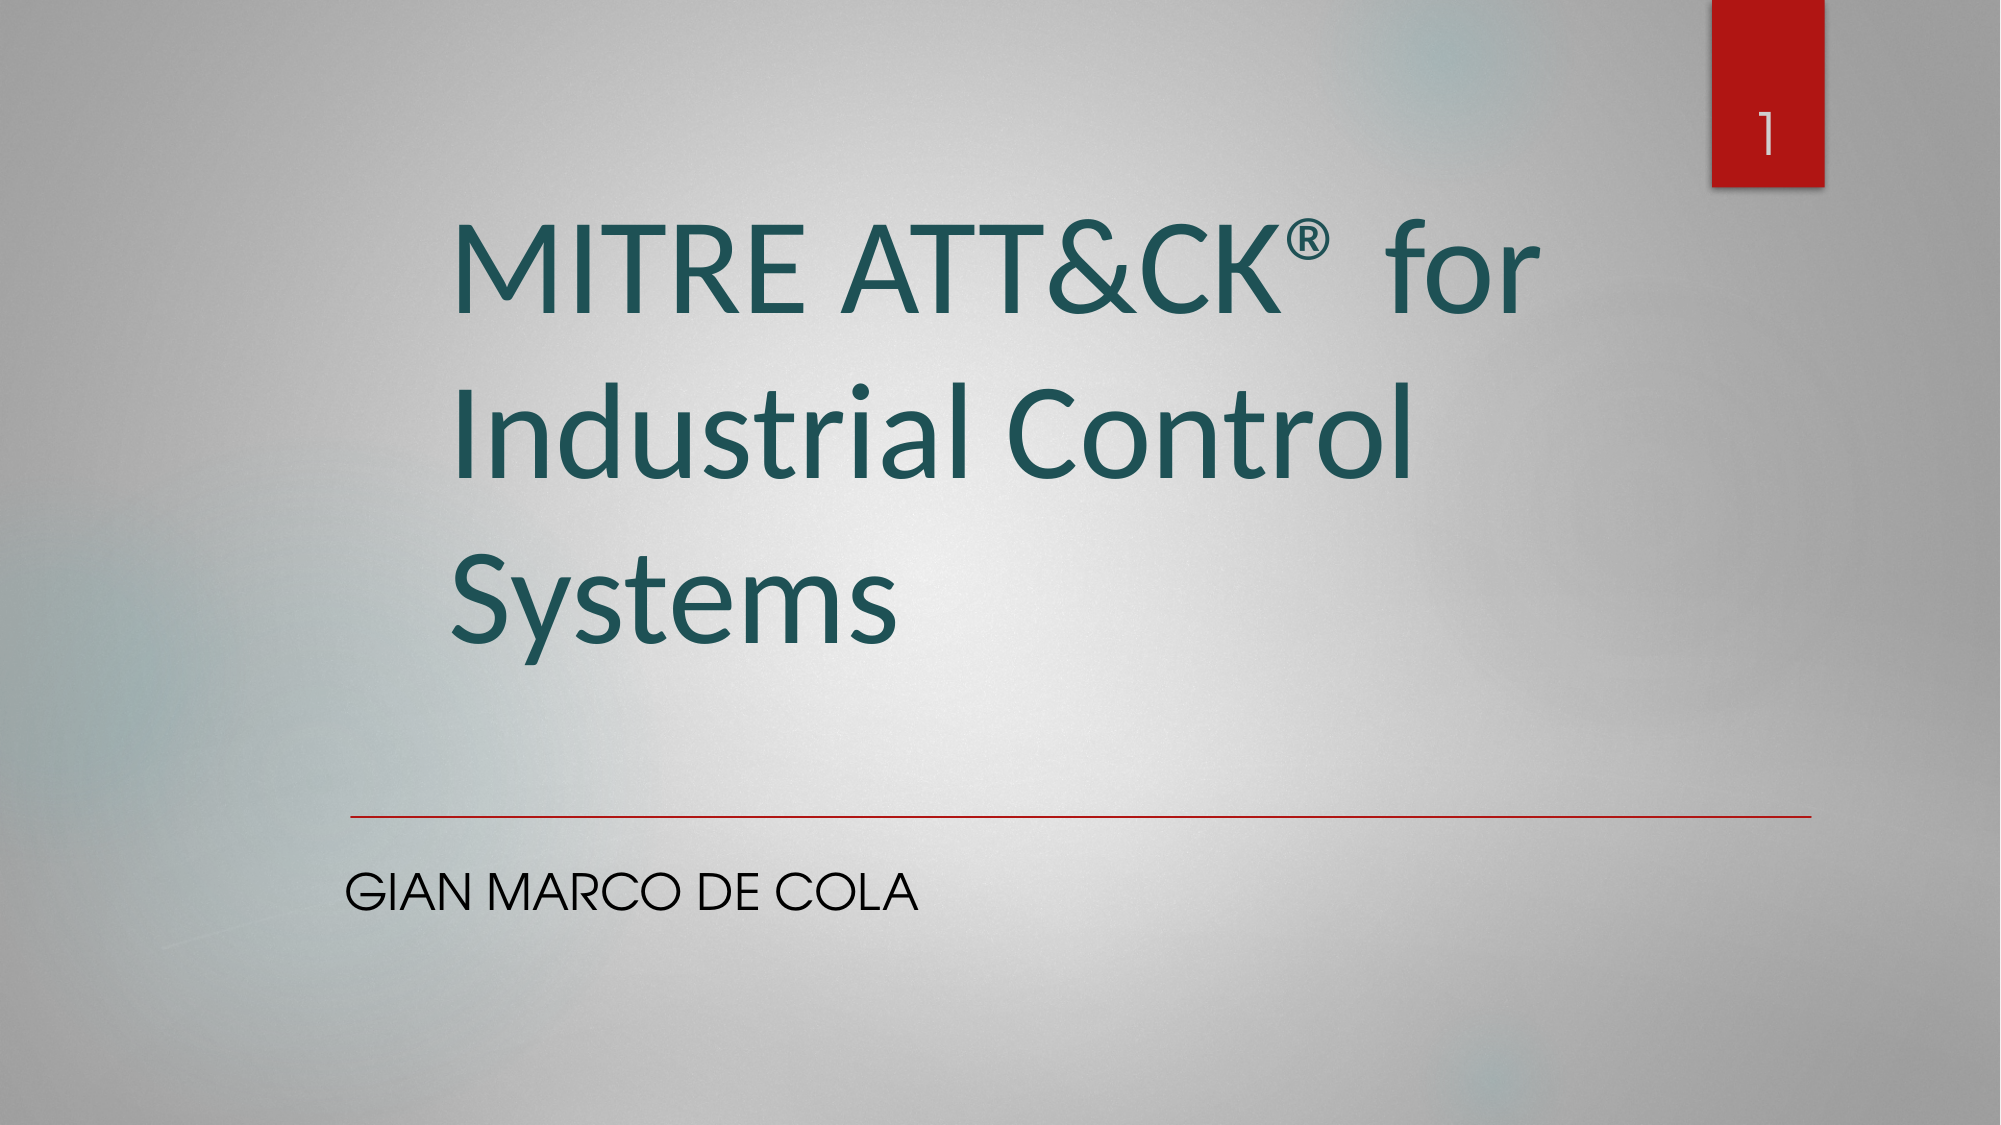

1
# MITRE ATT&CK® for Industrial Control Systems
GIAN MARCO DE COLA